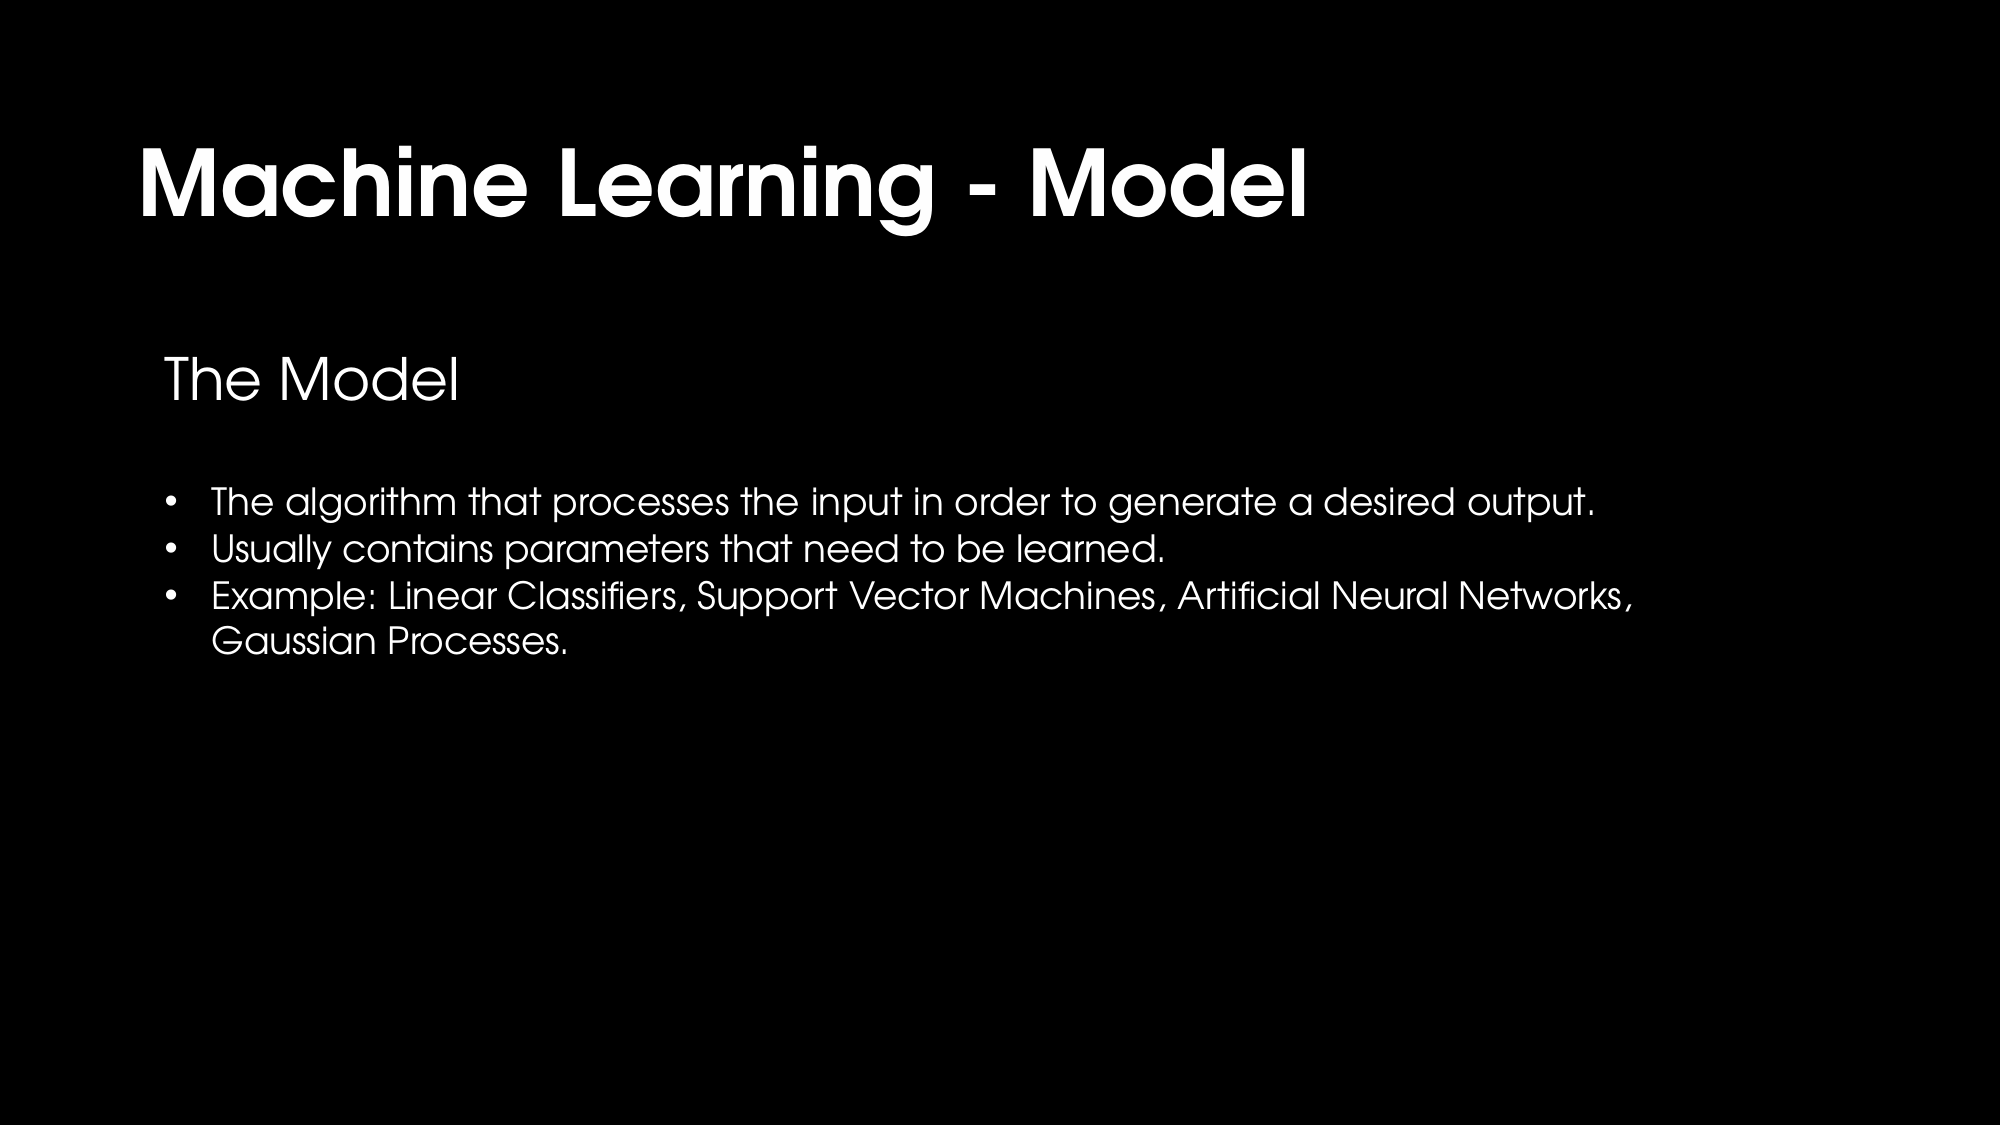

# Machine Learning - Model

The Model
The algorithm that processes the input in order to generate a desired output.
Usually contains parameters that need to be learned.
Example: Linear Classifiers, Support Vector Machines, Artificial Neural Networks, Gaussian Processes.